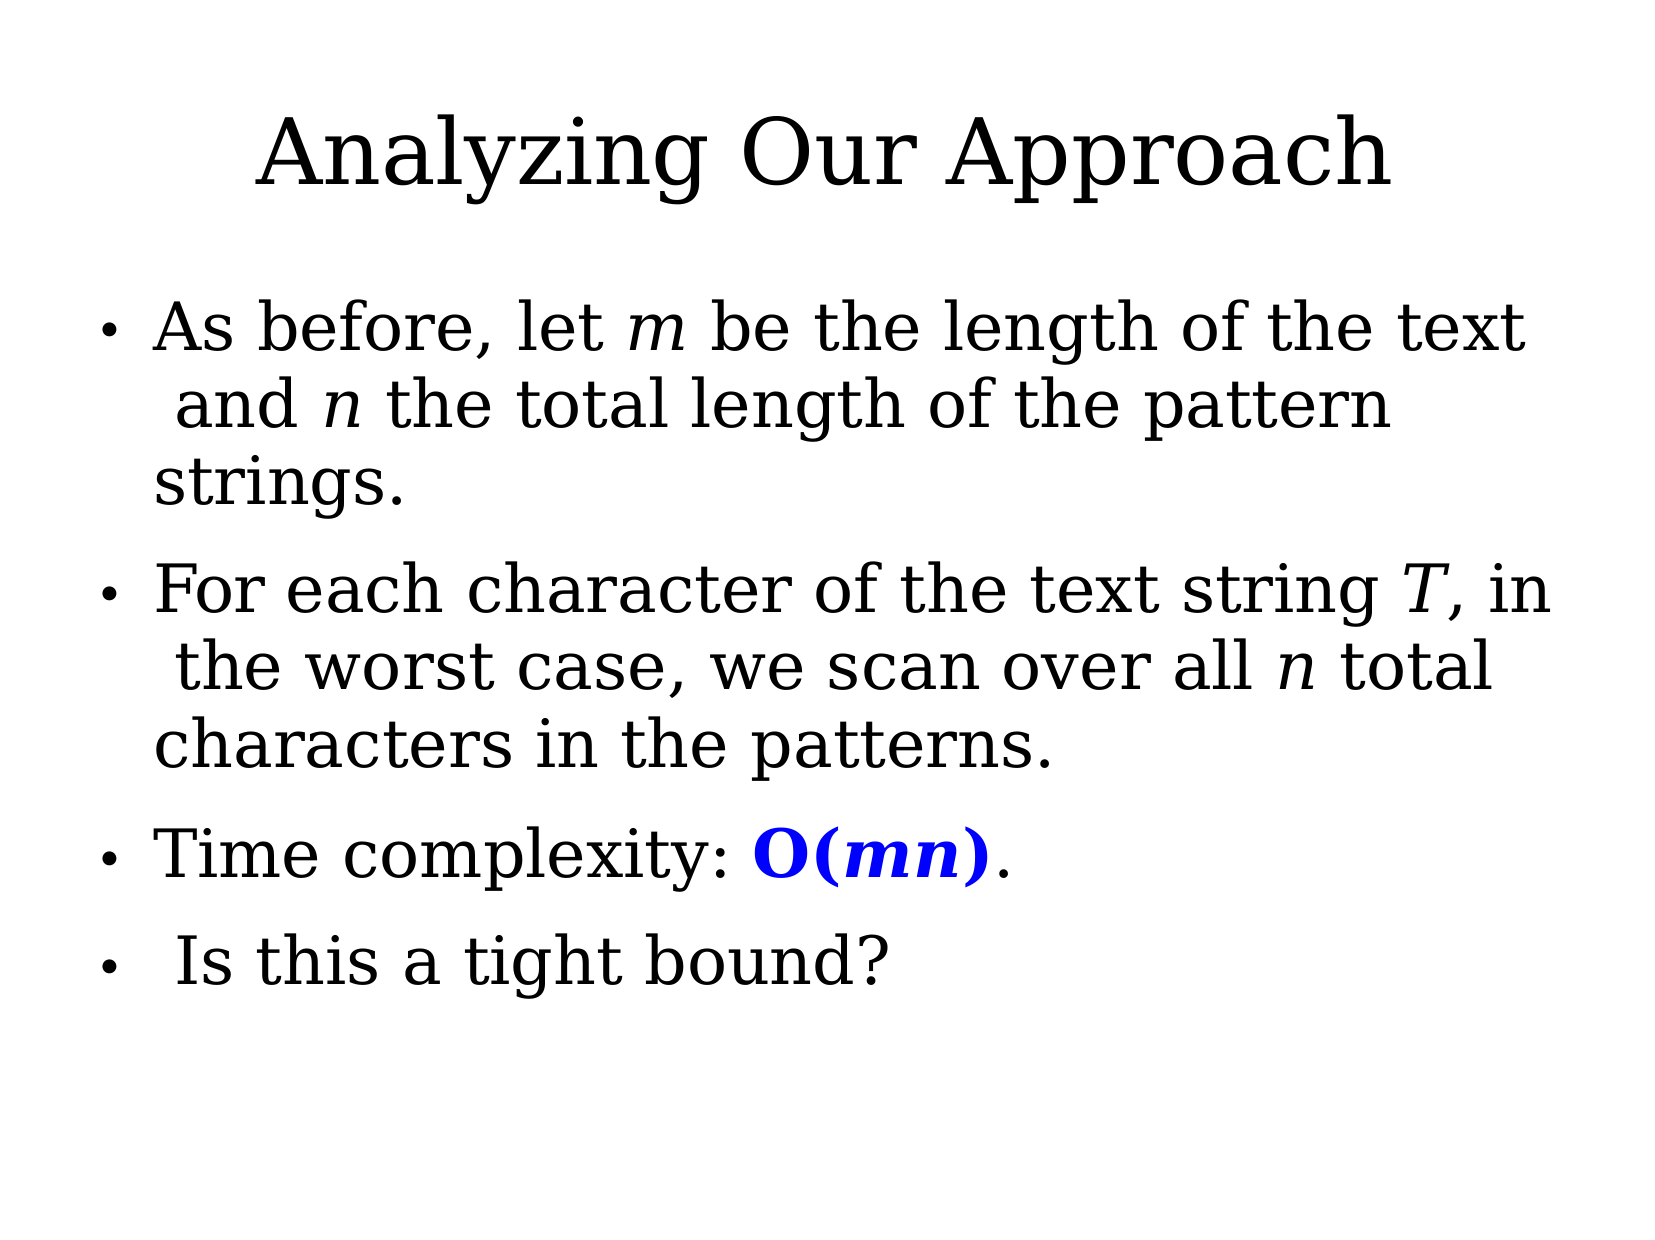

# Analyzing Our Approach
As before, let m be the length of the text  and n the total length of the pattern  strings.
For each character of the text string T, in  the worst case, we scan over all n total  characters in the patterns.
Time complexity: O(mn).  Is this a tight bound?
●
●
●
●